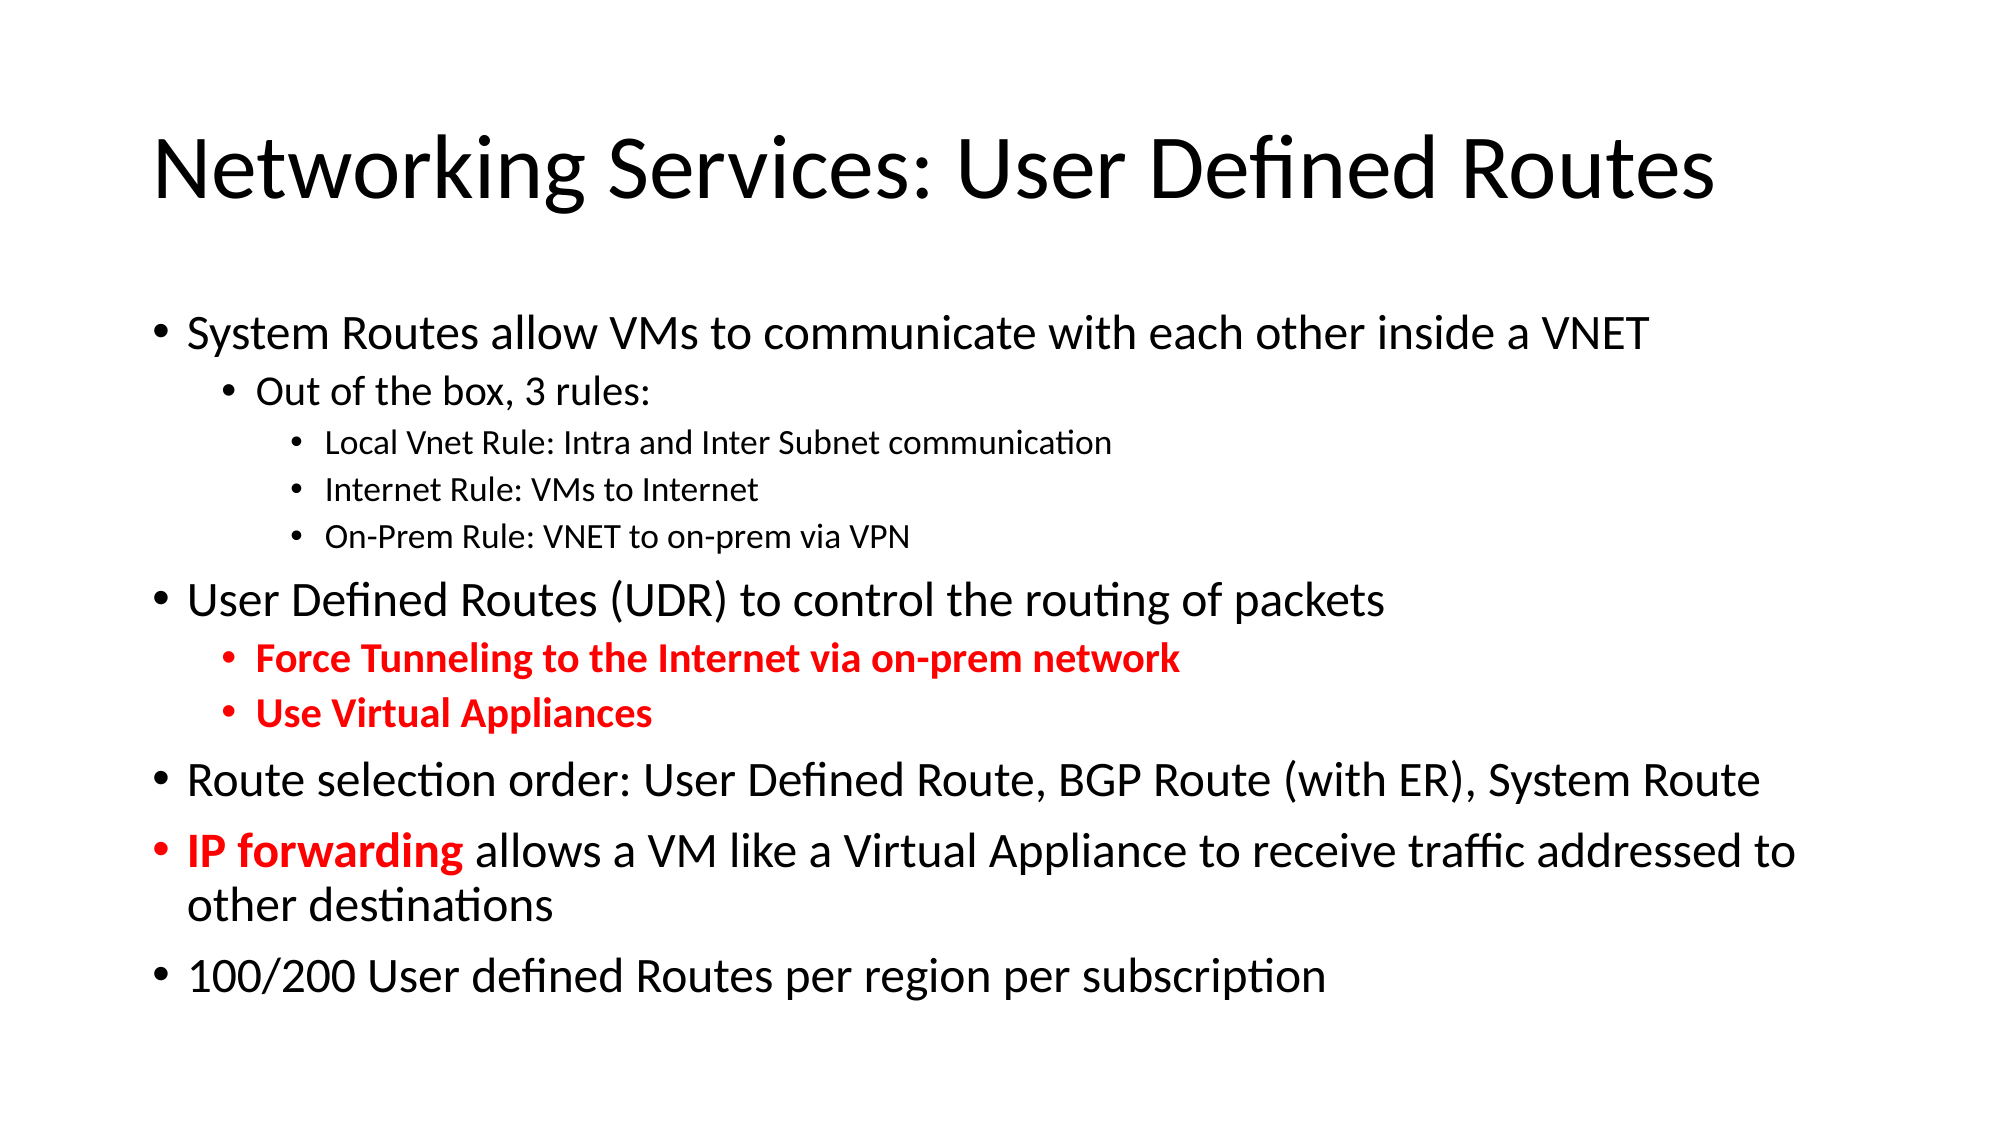

# Networking Services: User Defined Routes
System Routes allow VMs to communicate with each other inside a VNET
Out of the box, 3 rules:
Local Vnet Rule: Intra and Inter Subnet communication
Internet Rule: VMs to Internet
On-Prem Rule: VNET to on-prem via VPN
User Defined Routes (UDR) to control the routing of packets
Force Tunneling to the Internet via on-prem network
Use Virtual Appliances
Route selection order: User Defined Route, BGP Route (with ER), System Route
IP forwarding allows a VM like a Virtual Appliance to receive traffic addressed to other destinations
100/200 User defined Routes per region per subscription